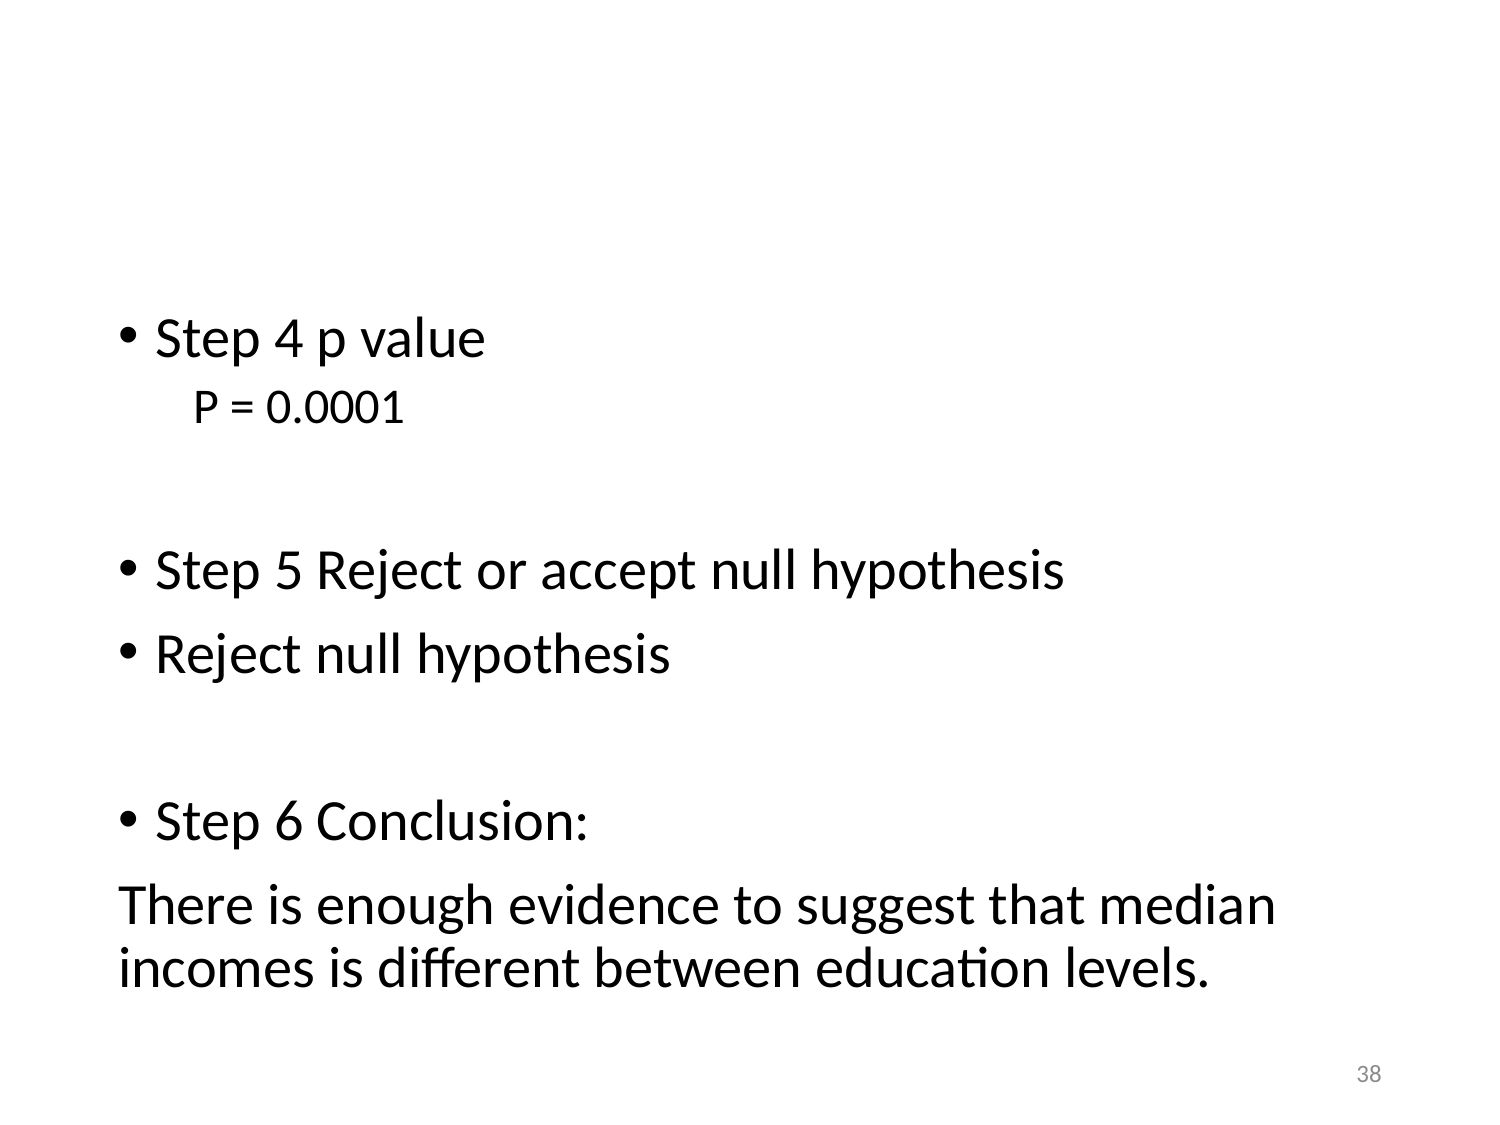

Step 4 p value
P = 0.0001

Step 5 Reject or accept null hypothesis
Reject null hypothesis

Step 6 Conclusion:
There is enough evidence to suggest that median incomes is different between education levels.
38